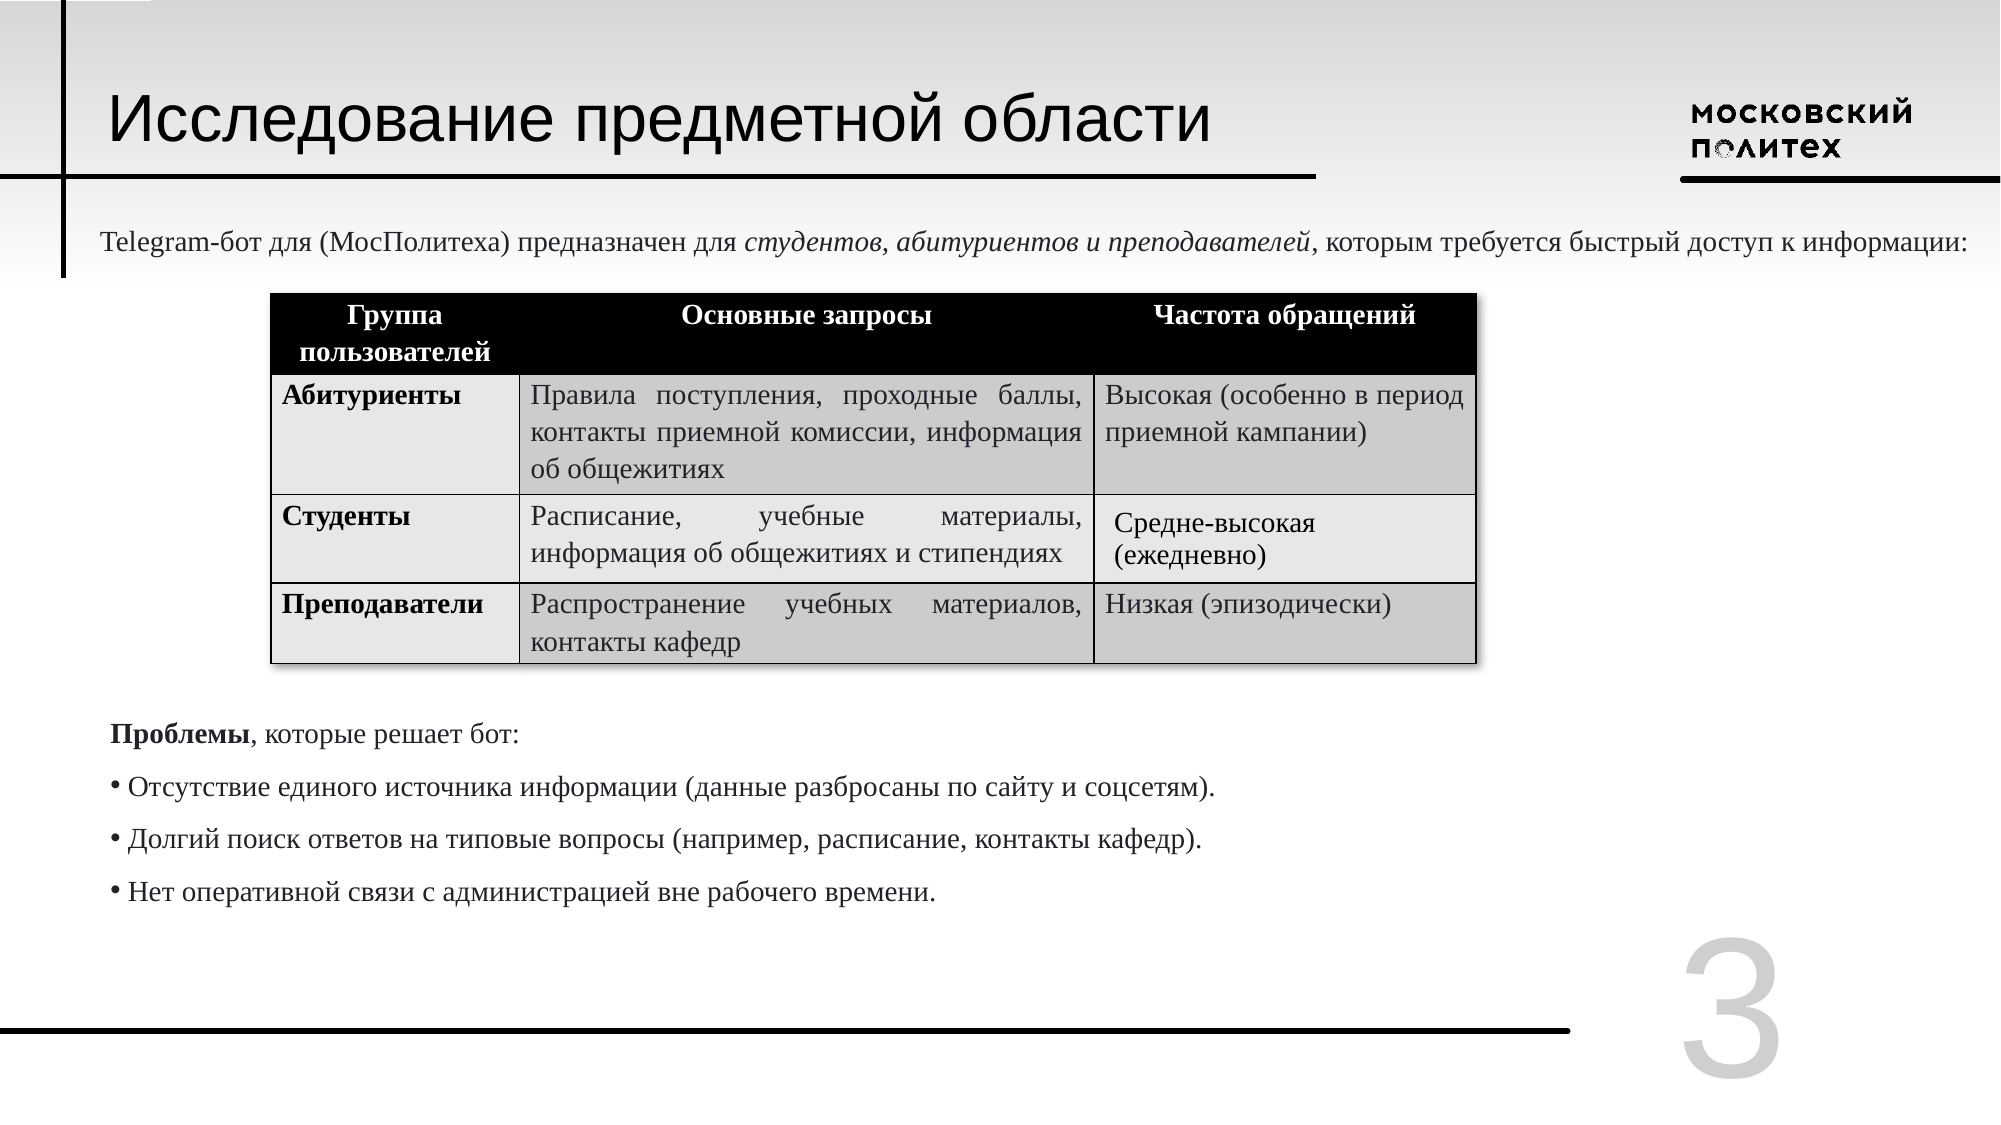

# Исследование предметной области
Telegram-бот для (МосПолитеха) предназначен для студентов, абитуриентов и преподавателей, которым требуется быстрый доступ к информации:
| Группа пользователей | Основные запросы | Частота обращений |
| --- | --- | --- |
| Абитуриенты | Правила поступления, проходные баллы, контакты приемной комиссии, информация об общежитиях | Высокая (особенно в период приемной кампании) |
| Студенты | Расписание, учебные материалы, информация об общежитиях и стипендиях | Средне-высокая (ежедневно) |
| Преподаватели | Распространение учебных материалов, контакты кафедр | Низкая (эпизодически) |
Проблемы, которые решает бот:
 Отсутствие единого источника информации (данные разбросаны по сайту и соцсетям).
 Долгий поиск ответов на типовые вопросы (например, расписание, контакты кафедр).
 Нет оперативной связи с администрацией вне рабочего времени.
3